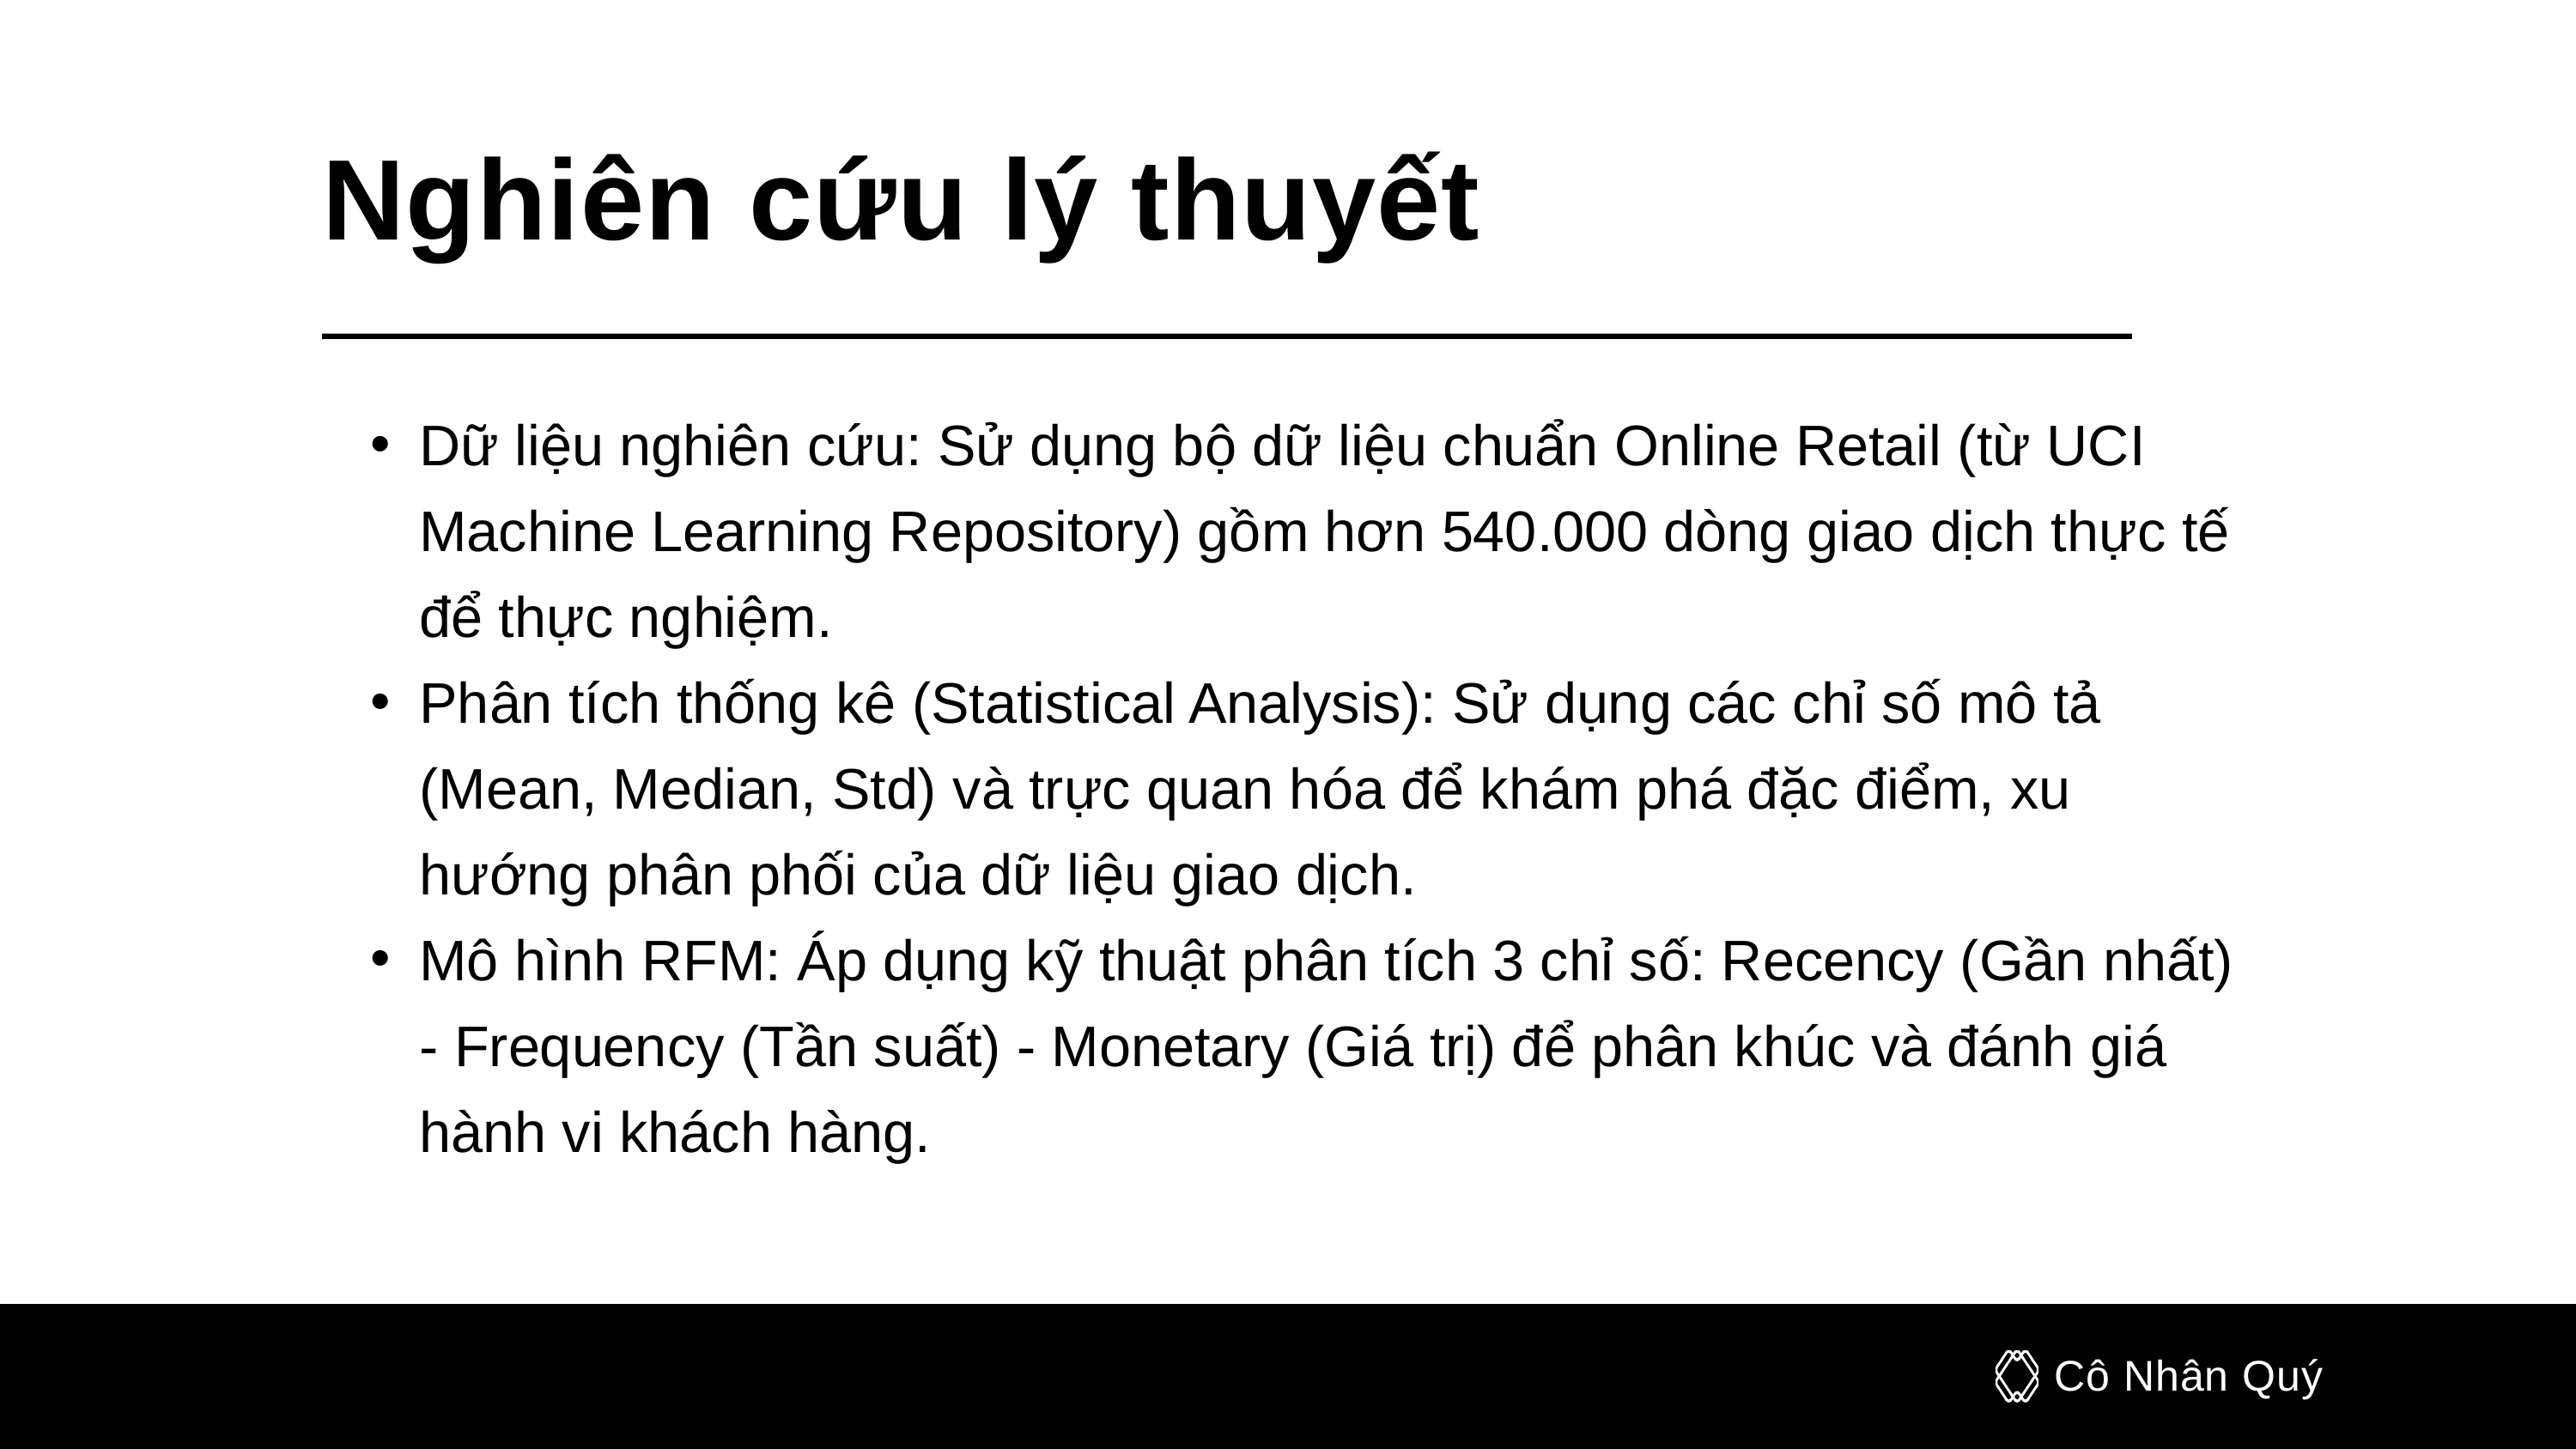

Nghiên cứu lý thuyết

Dữ liệu nghiên cứu: Sử dụng bộ dữ liệu chuẩn Online Retail (từ UCI Machine Learning Repository) gồm hơn 540.000 dòng giao dịch thực tế để thực nghiệm.
Phân tích thống kê (Statistical Analysis): Sử dụng các chỉ số mô tả (Mean, Median, Std) và trực quan hóa để khám phá đặc điểm, xu hướng phân phối của dữ liệu giao dịch.
Mô hình RFM: Áp dụng kỹ thuật phân tích 3 chỉ số: Recency (Gần nhất) - Frequency (Tần suất) - Monetary (Giá trị) để phân khúc và đánh giá hành vi khách hàng.

Cô Nhân Quý